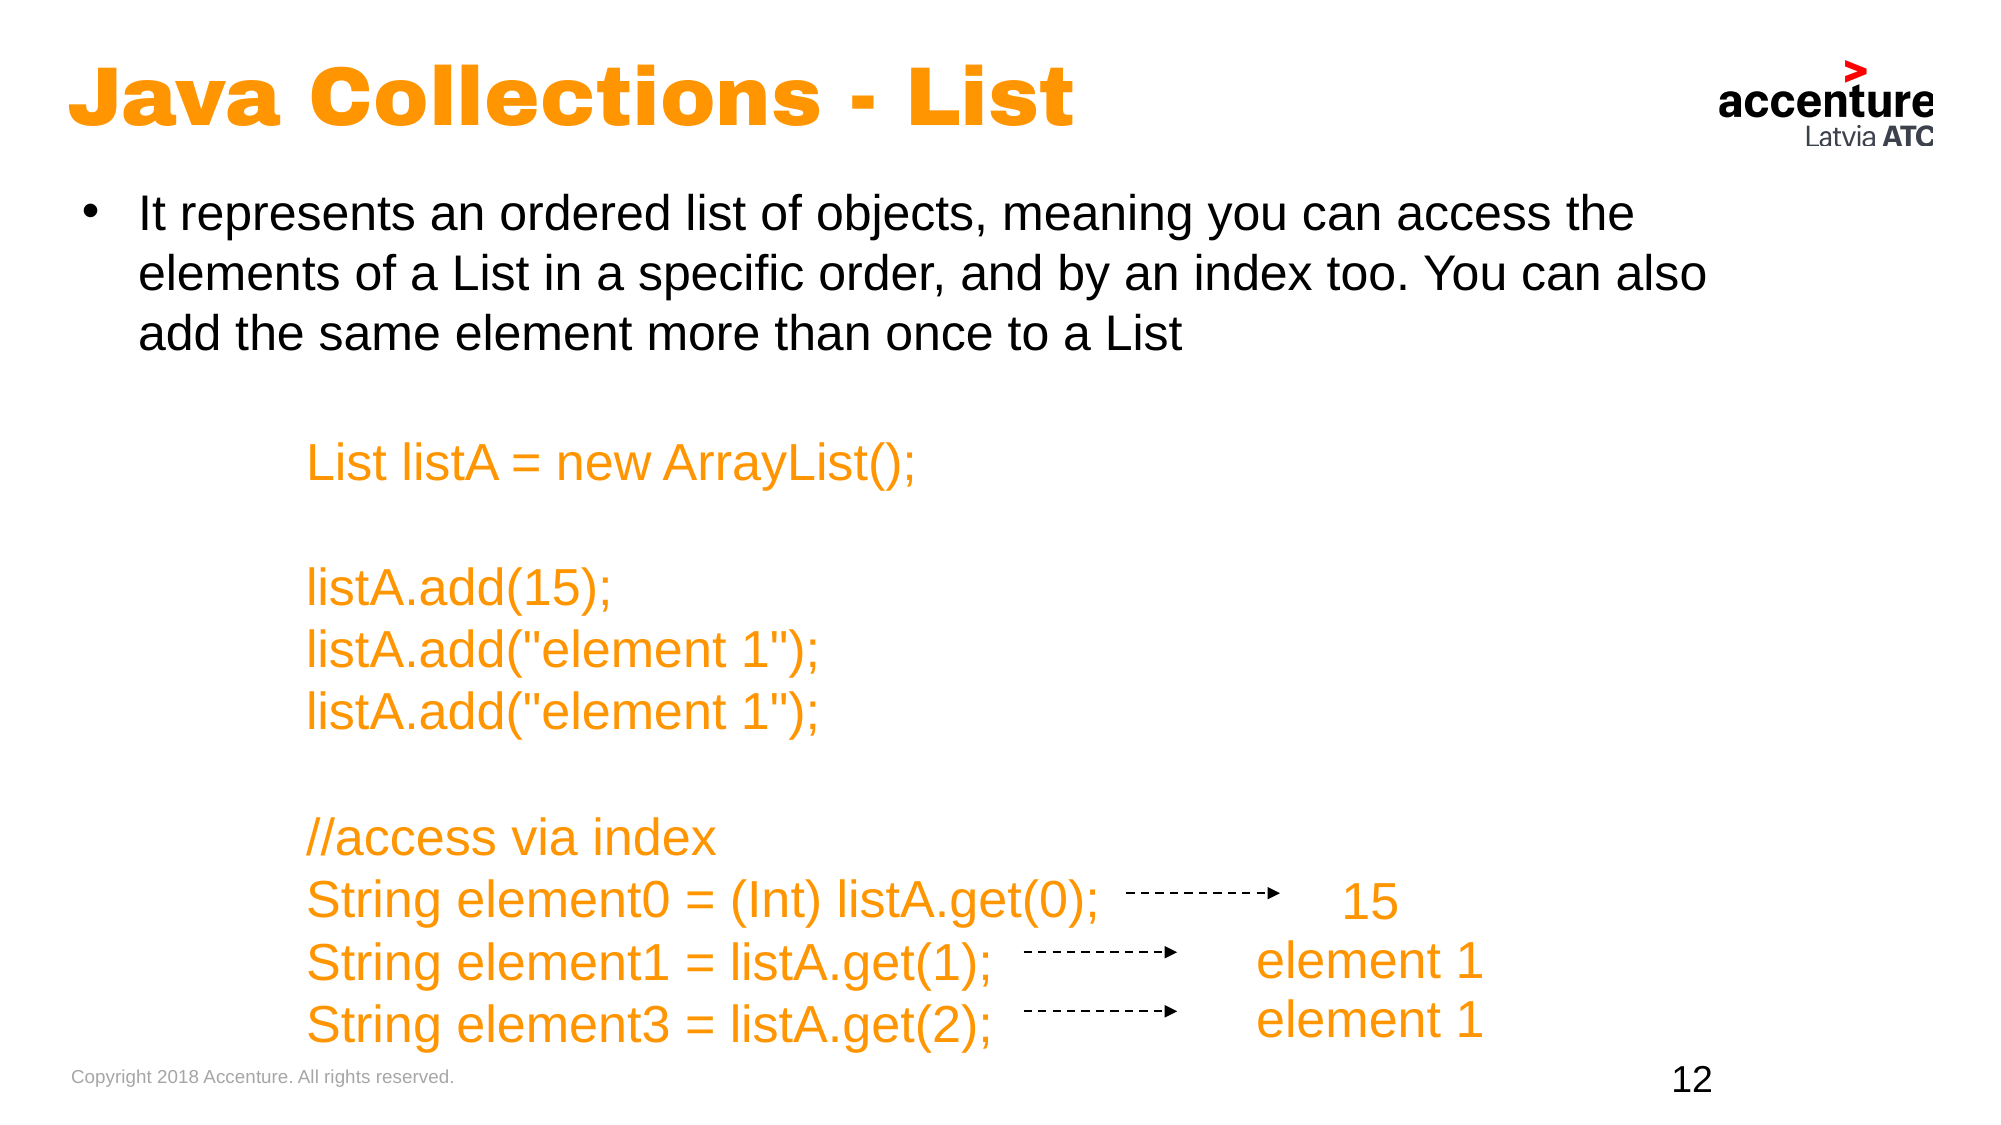

Java Collections - List
It represents an ordered list of objects, meaning you can access the elements of a List in a specific order, and by an index too. You can also add the same element more than once to a List

List listA = new ArrayList();

listA.add(15);
listA.add("element 1");
listA.add("element 1");

//access via index
String element0 = (Int) listA.get(0);
String element1 = listA.get(1);
String element3 = listA.get(2);
15
element 1
element 1
12